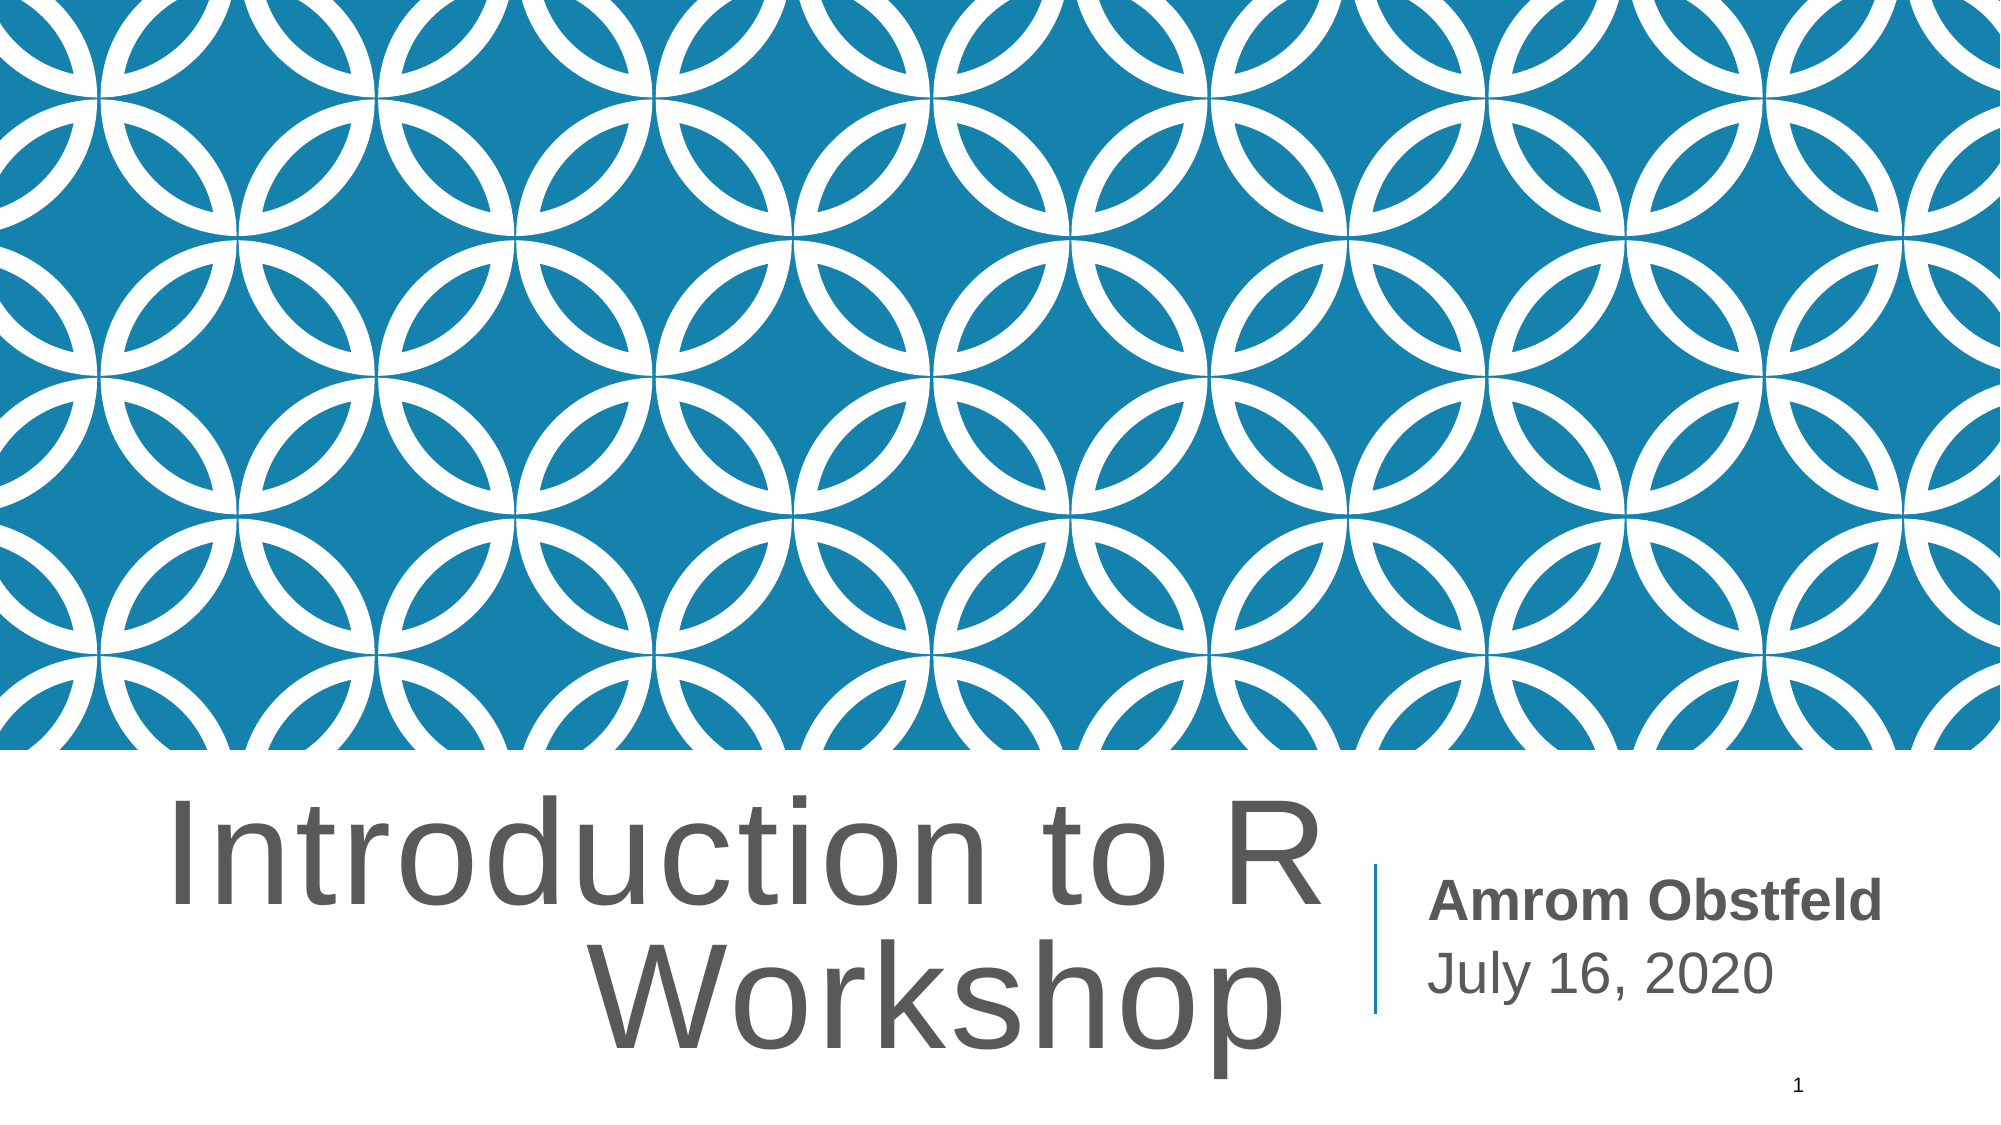

# Introduction to R Workshop
Amrom Obstfeld
July 16, 2020
1